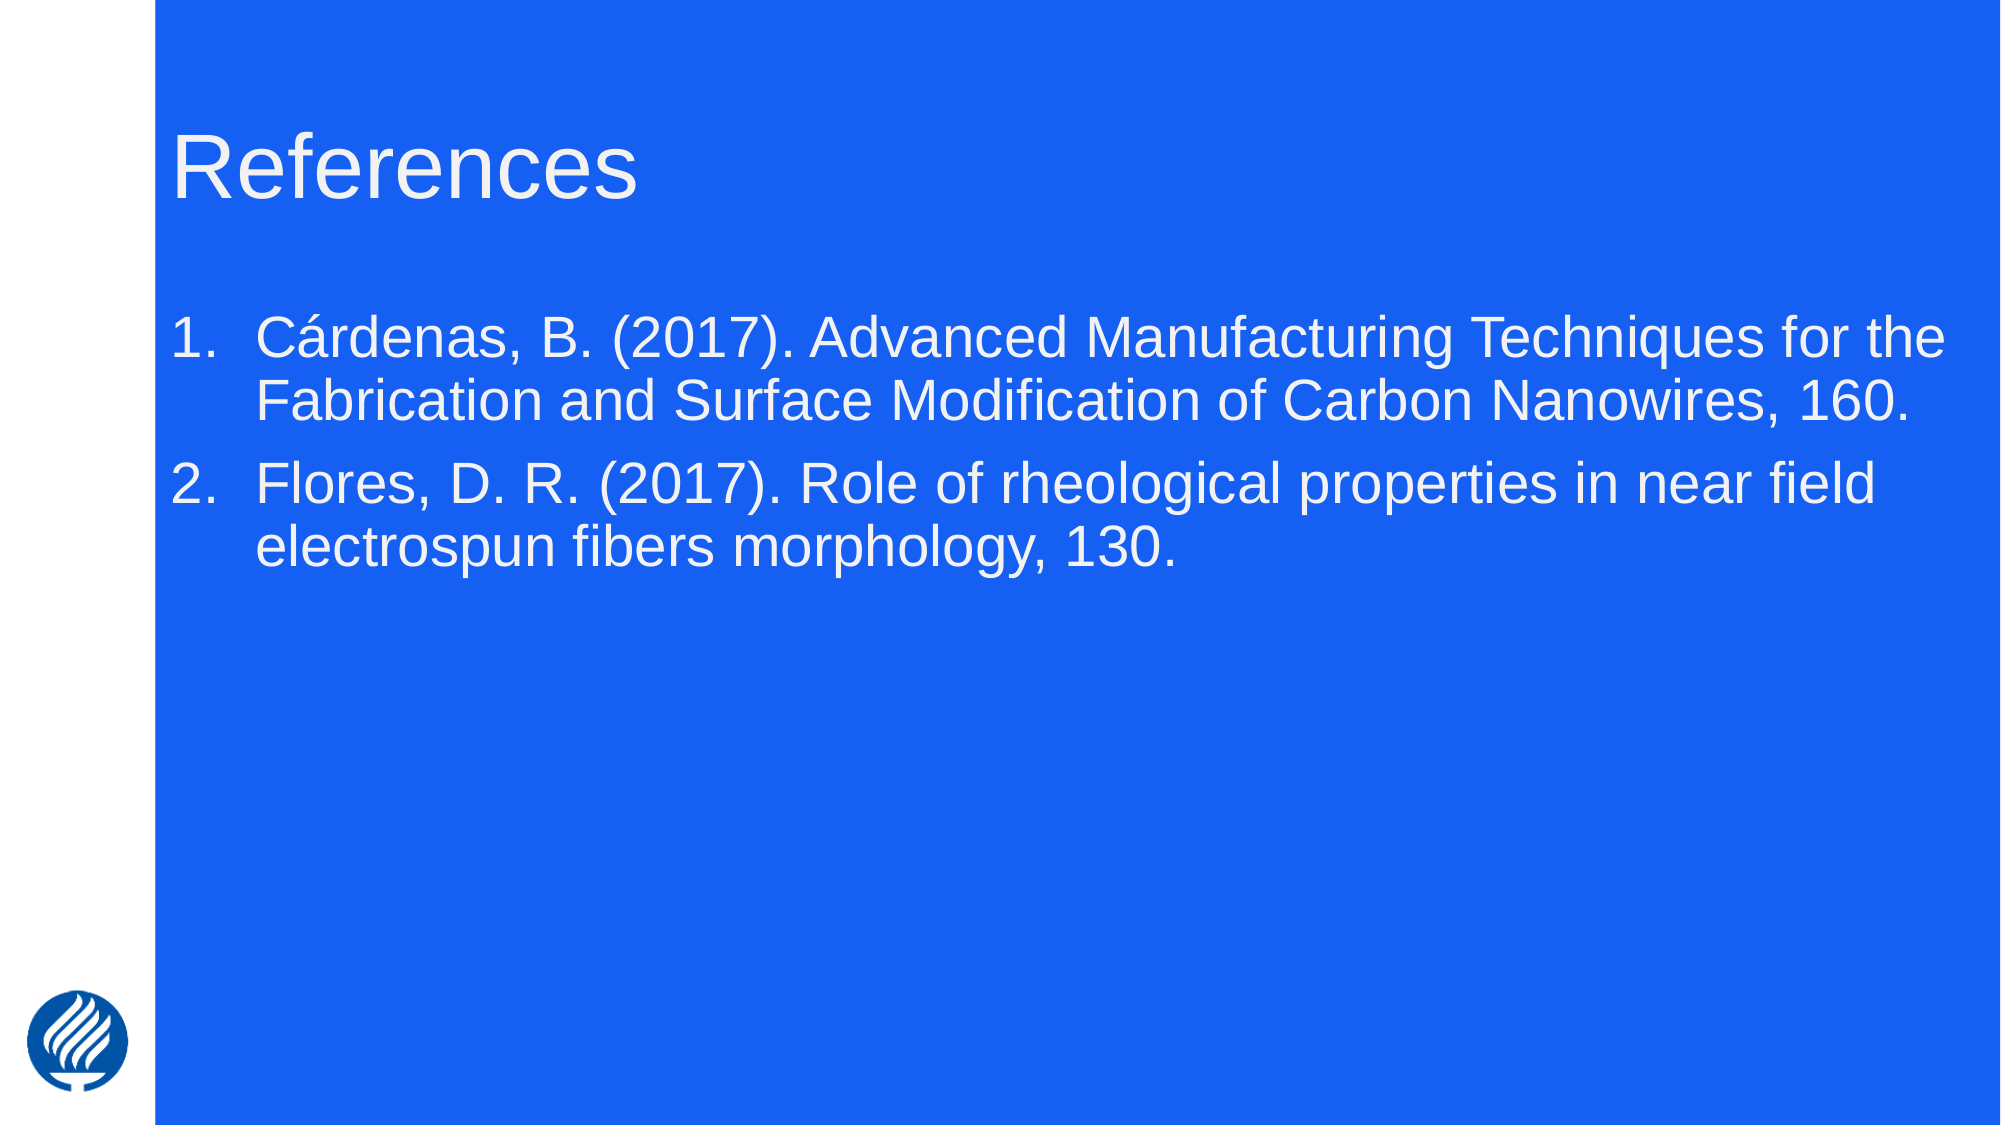

# References
Cárdenas, B. (2017). Advanced Manufacturing Techniques for the Fabrication and Surface Modification of Carbon Nanowires, 160.
Flores, D. R. (2017). Role of rheological properties in near field electrospun fibers morphology, 130.